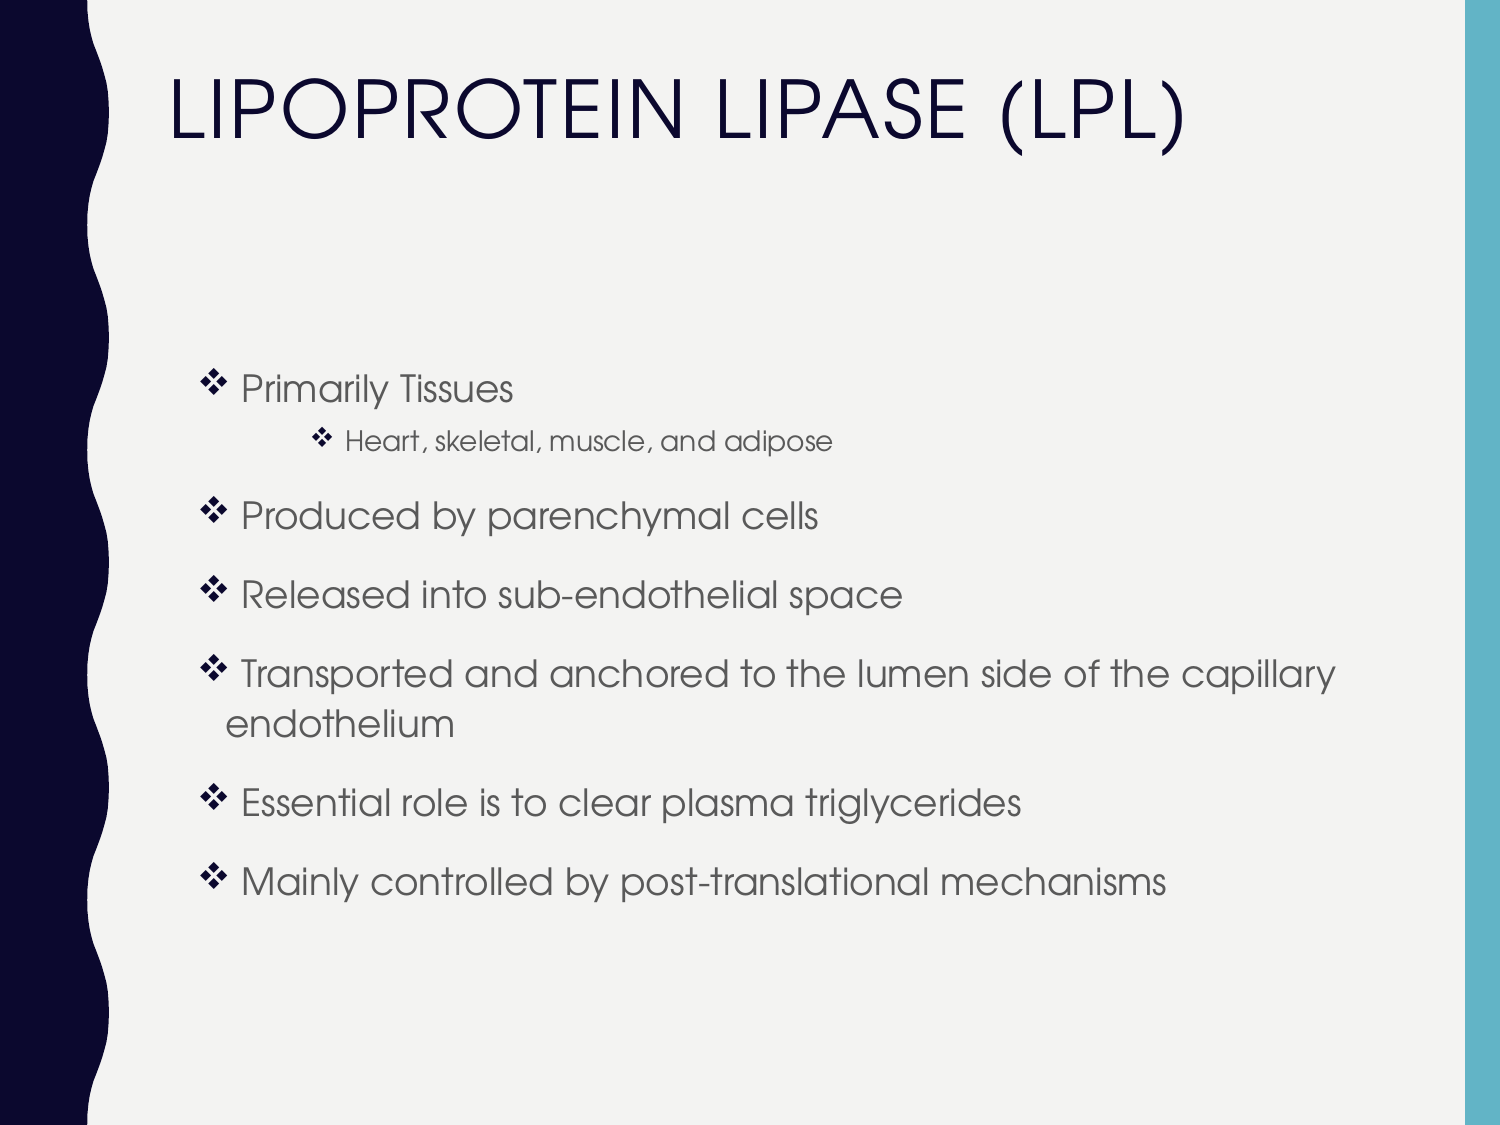

# Lipoprotein Lipase (LPL)
 Primarily Tissues
 Heart, skeletal, muscle, and adipose
 Produced by parenchymal cells
 Released into sub-endothelial space
 Transported and anchored to the lumen side of the capillary endothelium
 Essential role is to clear plasma triglycerides
 Mainly controlled by post-translational mechanisms